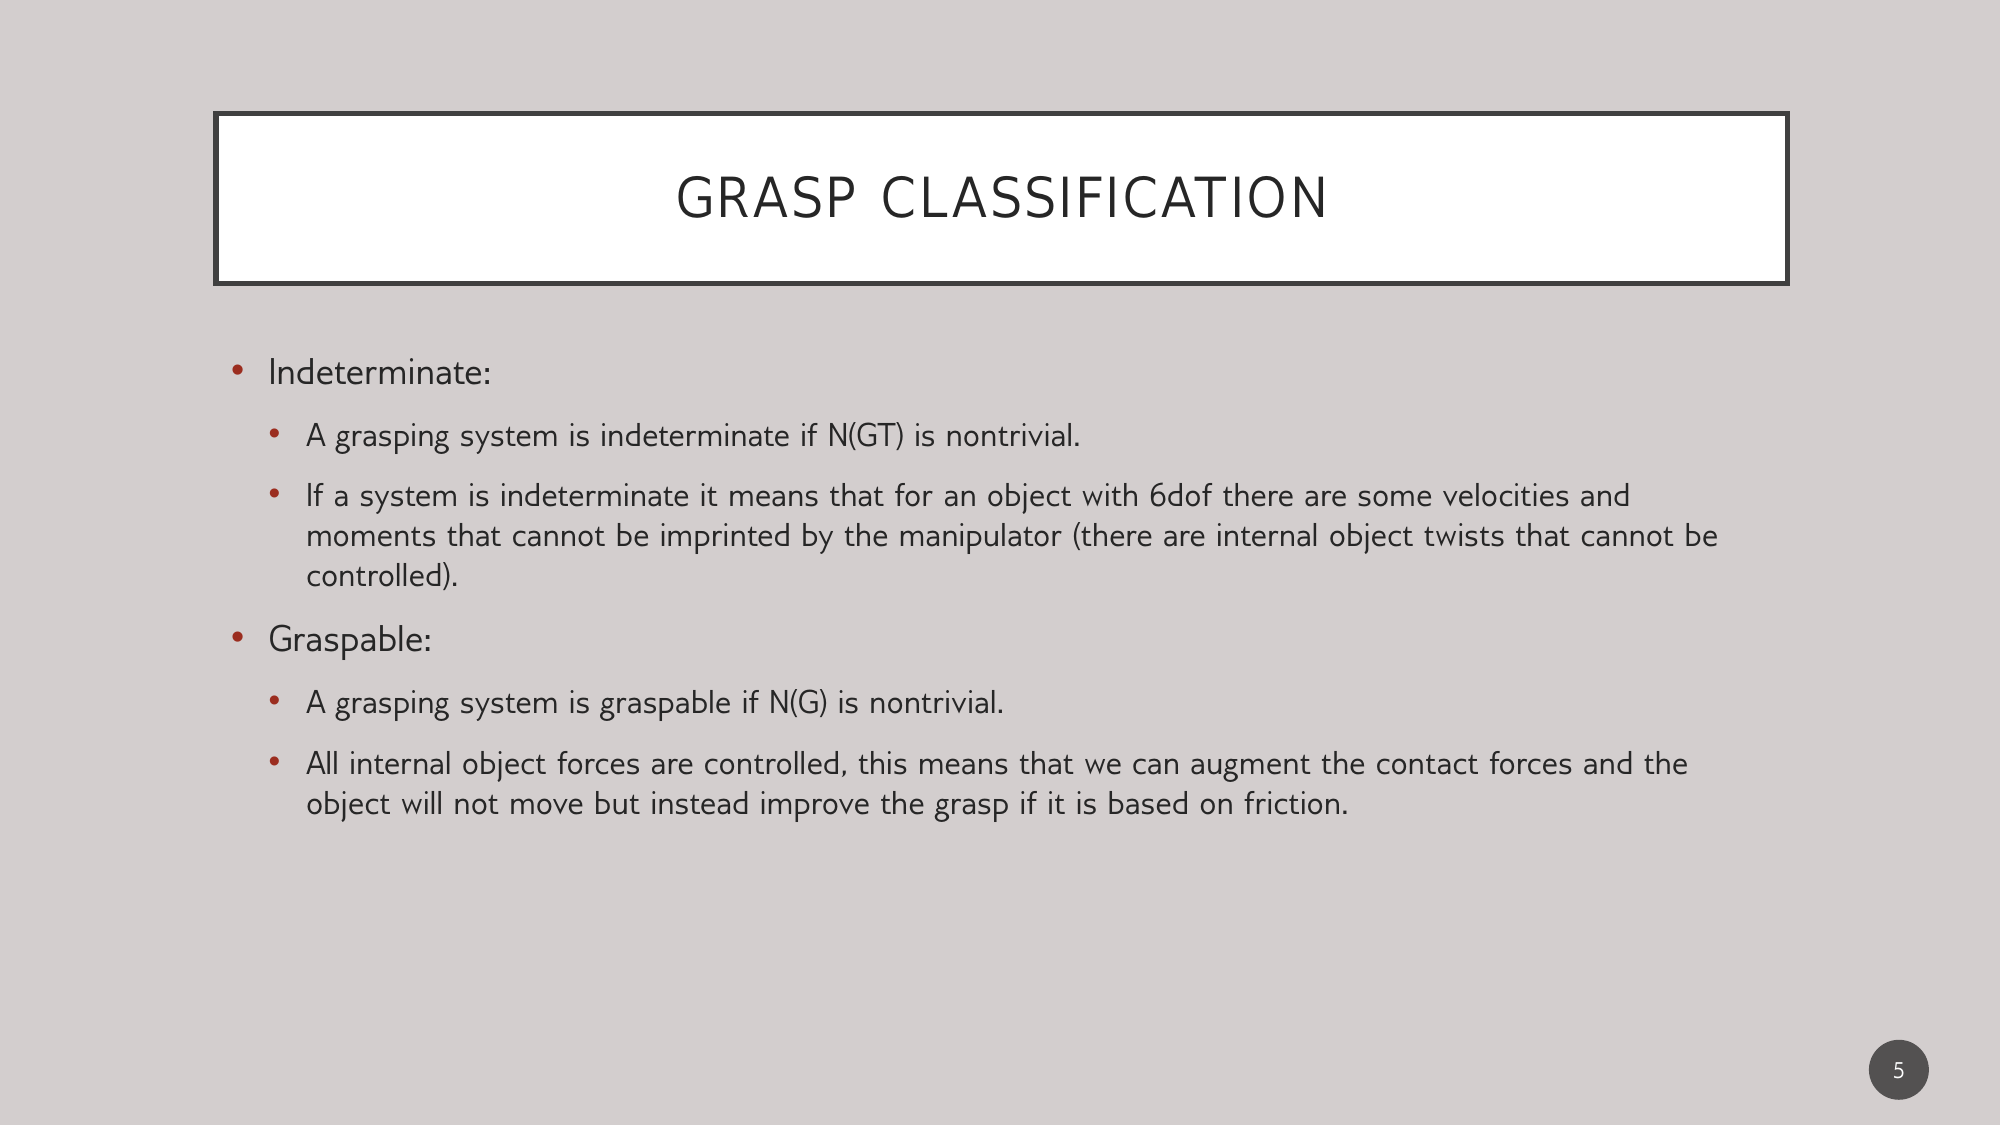

# Grasp classification
Indeterminate:
A grasping system is indeterminate if N(GT) is nontrivial.
If a system is indeterminate it means that for an object with 6dof there are some velocities and moments that cannot be imprinted by the manipulator (there are internal object twists that cannot be controlled).
Graspable:
A grasping system is graspable if N(G) is nontrivial.
All internal object forces are controlled, this means that we can augment the contact forces and the object will not move but instead improve the grasp if it is based on friction.
5